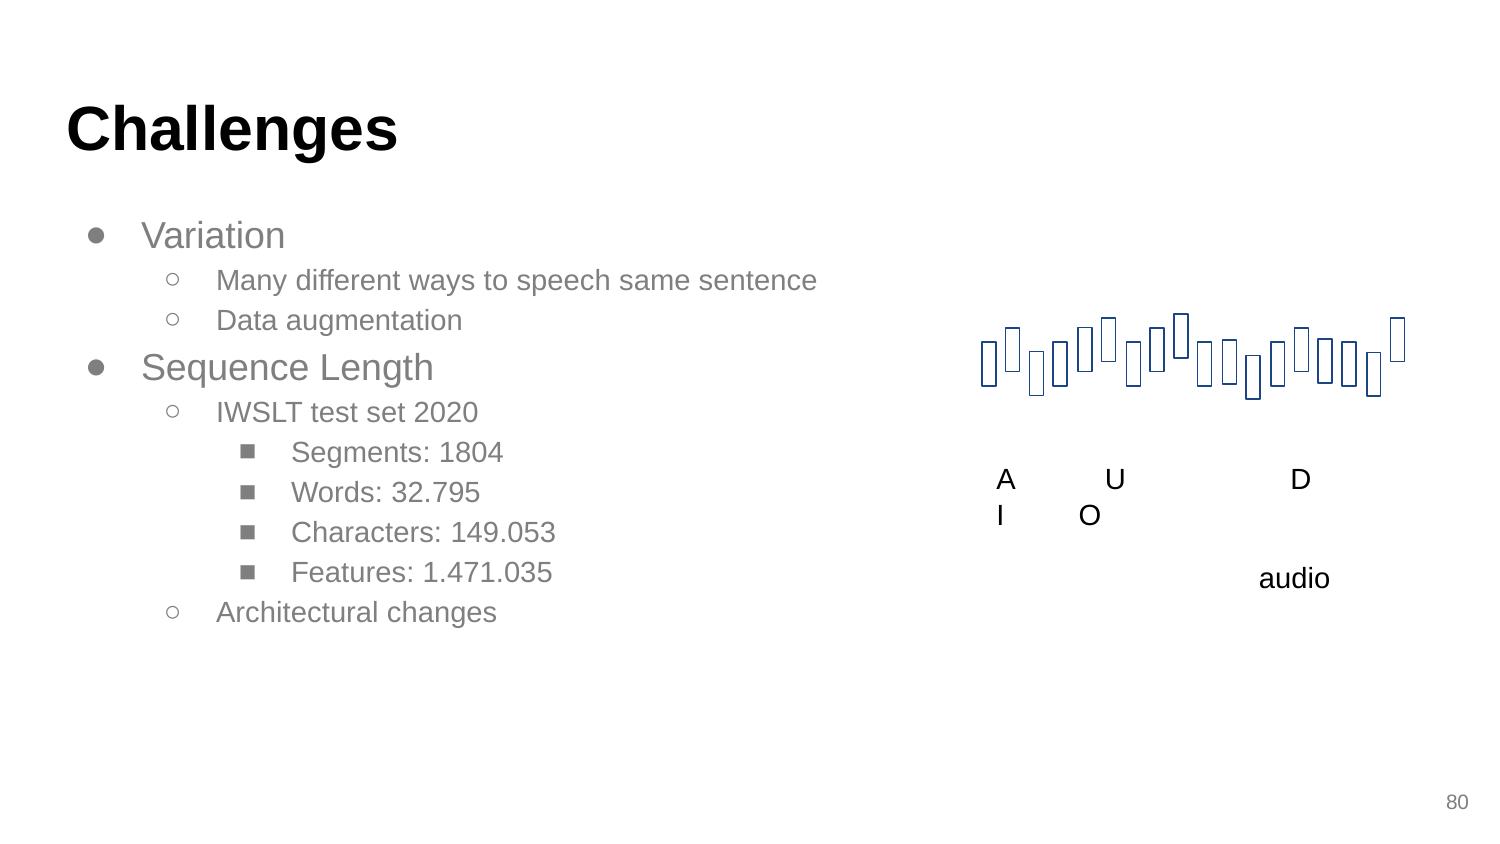

# Challenges
Variation
Many different ways to speech same sentence
Data augmentation
Sequence Length
IWSLT test set 2020
Segments: 1804
Words: 32.795
Characters: 149.053
Features: 1.471.035
Architectural changes

A           U                    D            I         O
                               audio
80